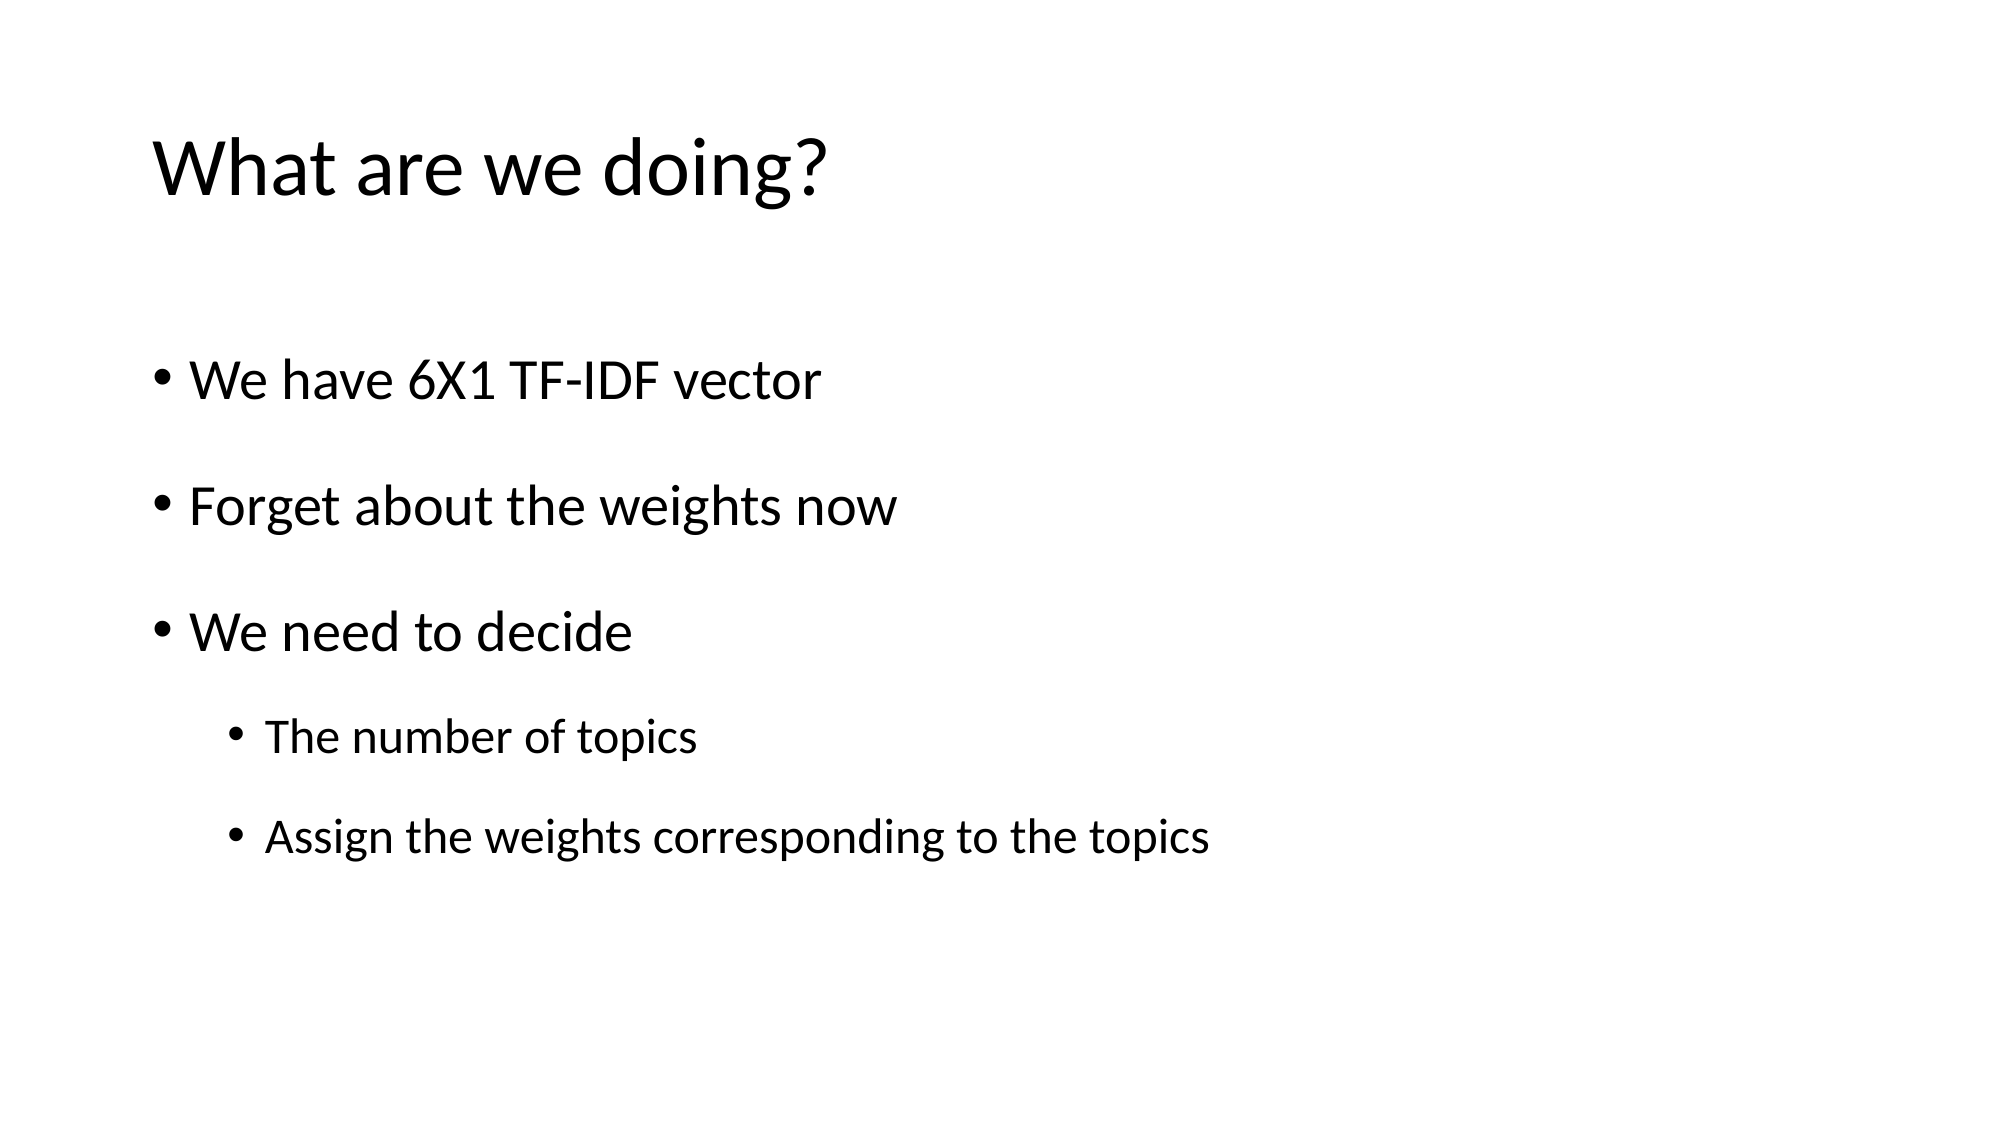

# What are we doing?
We have 6X1 TF-IDF vector
Forget about the weights now
We need to decide
The number of topics
Assign the weights corresponding to the topics